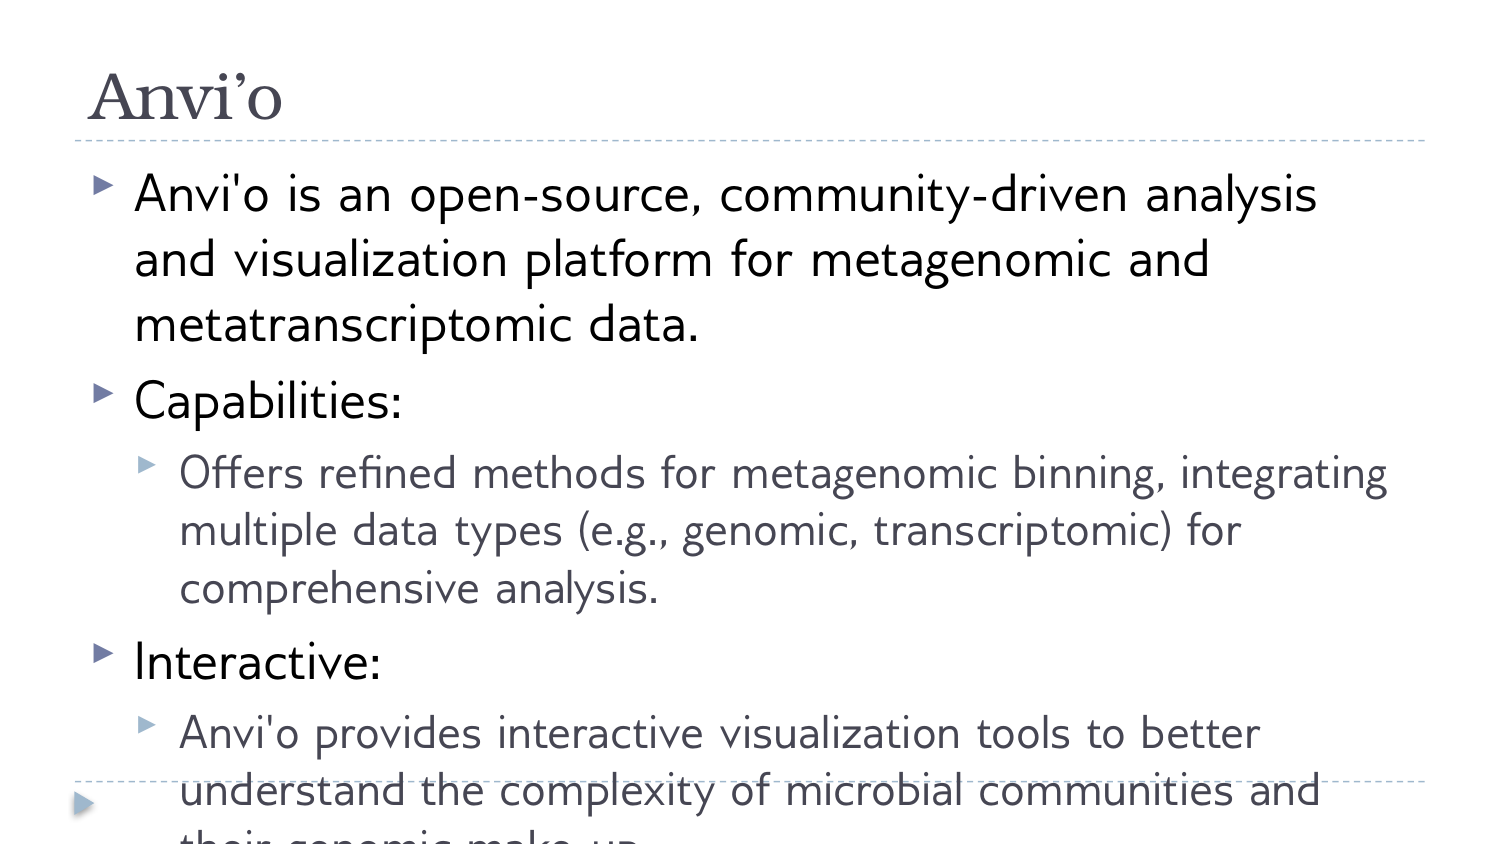

# Anvi’o
Anvi'o is an open-source, community-driven analysis and visualization platform for metagenomic and metatranscriptomic data.
Capabilities:
Offers refined methods for metagenomic binning, integrating multiple data types (e.g., genomic, transcriptomic) for comprehensive analysis.
Interactive:
Anvi'o provides interactive visualization tools to better understand the complexity of microbial communities and their genomic make-up.